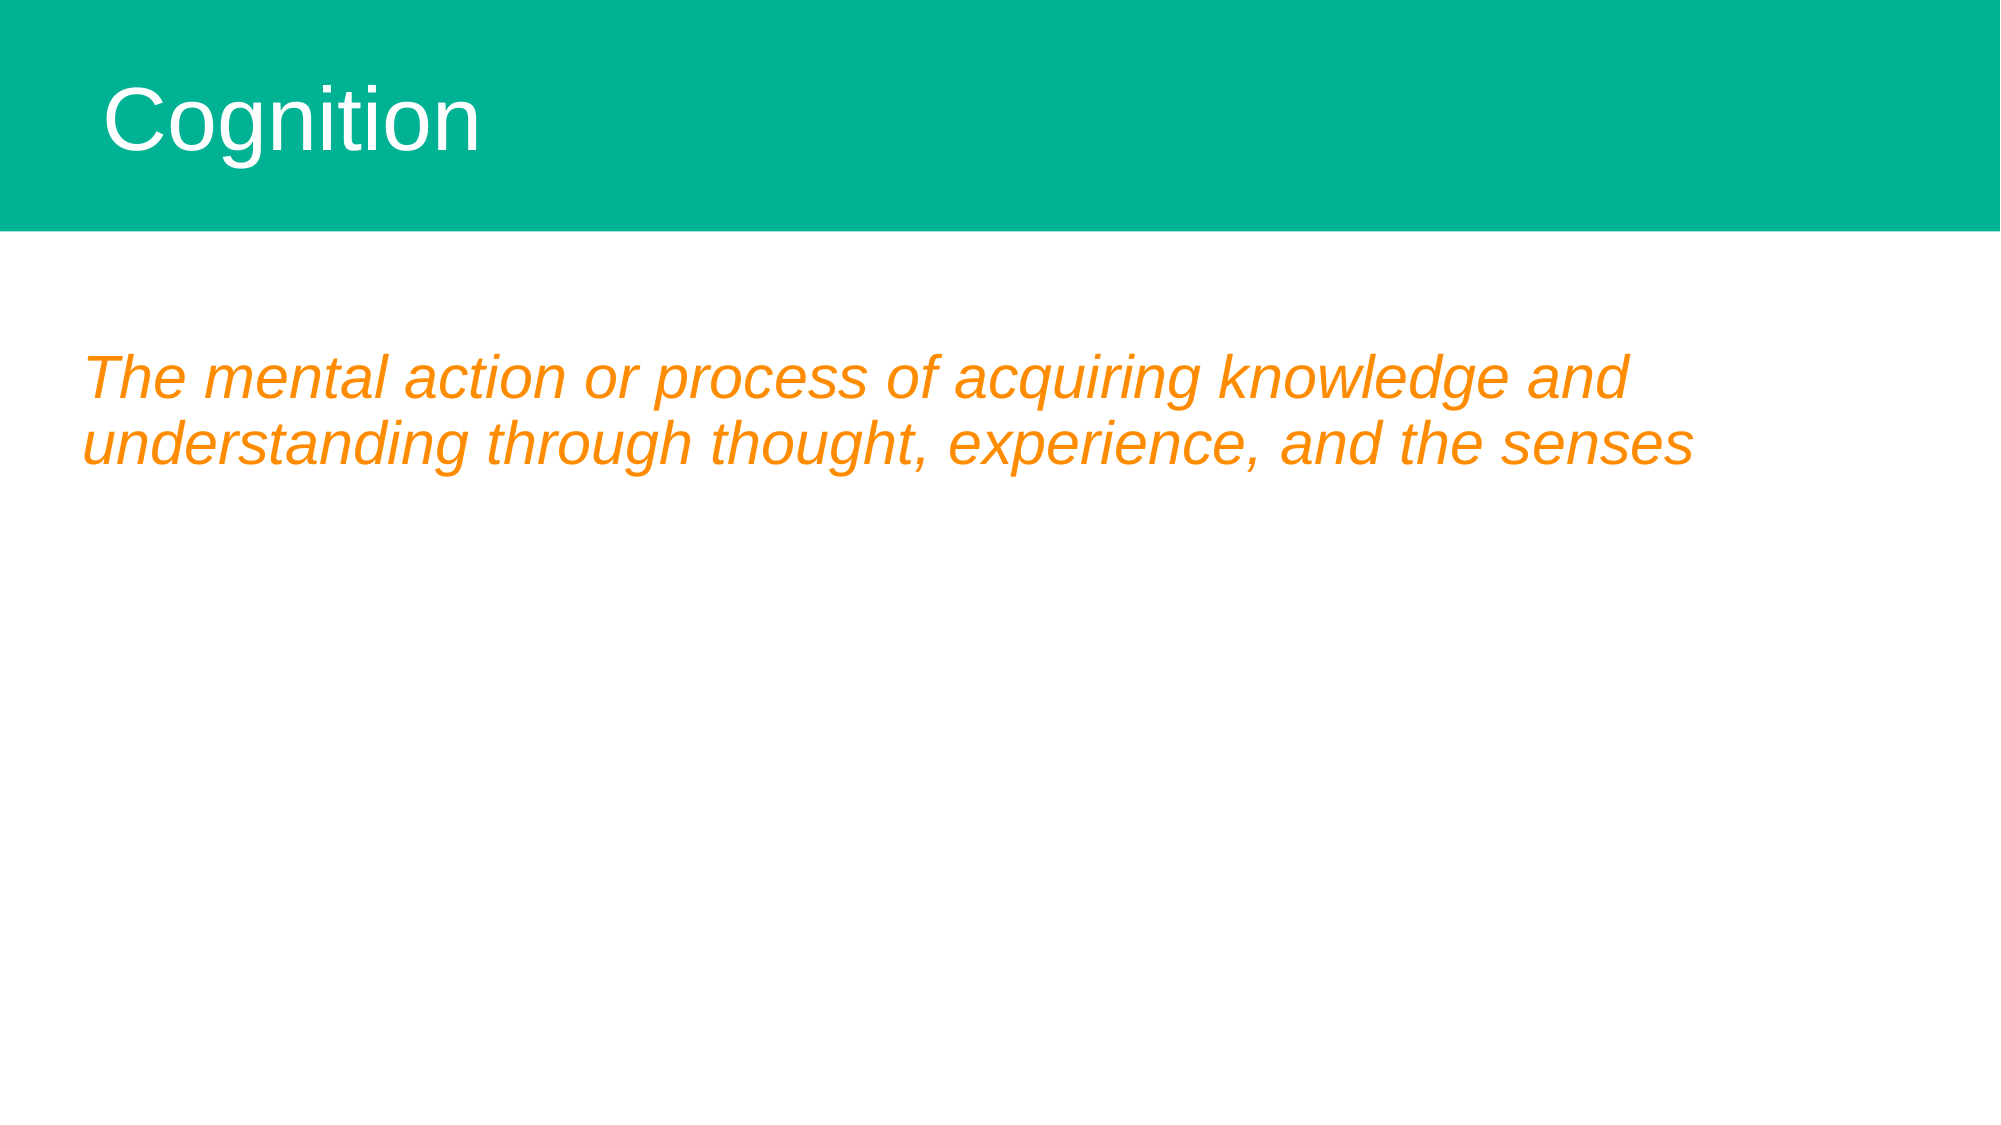

Cognition

The mental action or process of acquiring knowledge and understanding through thought, experience, and the senses